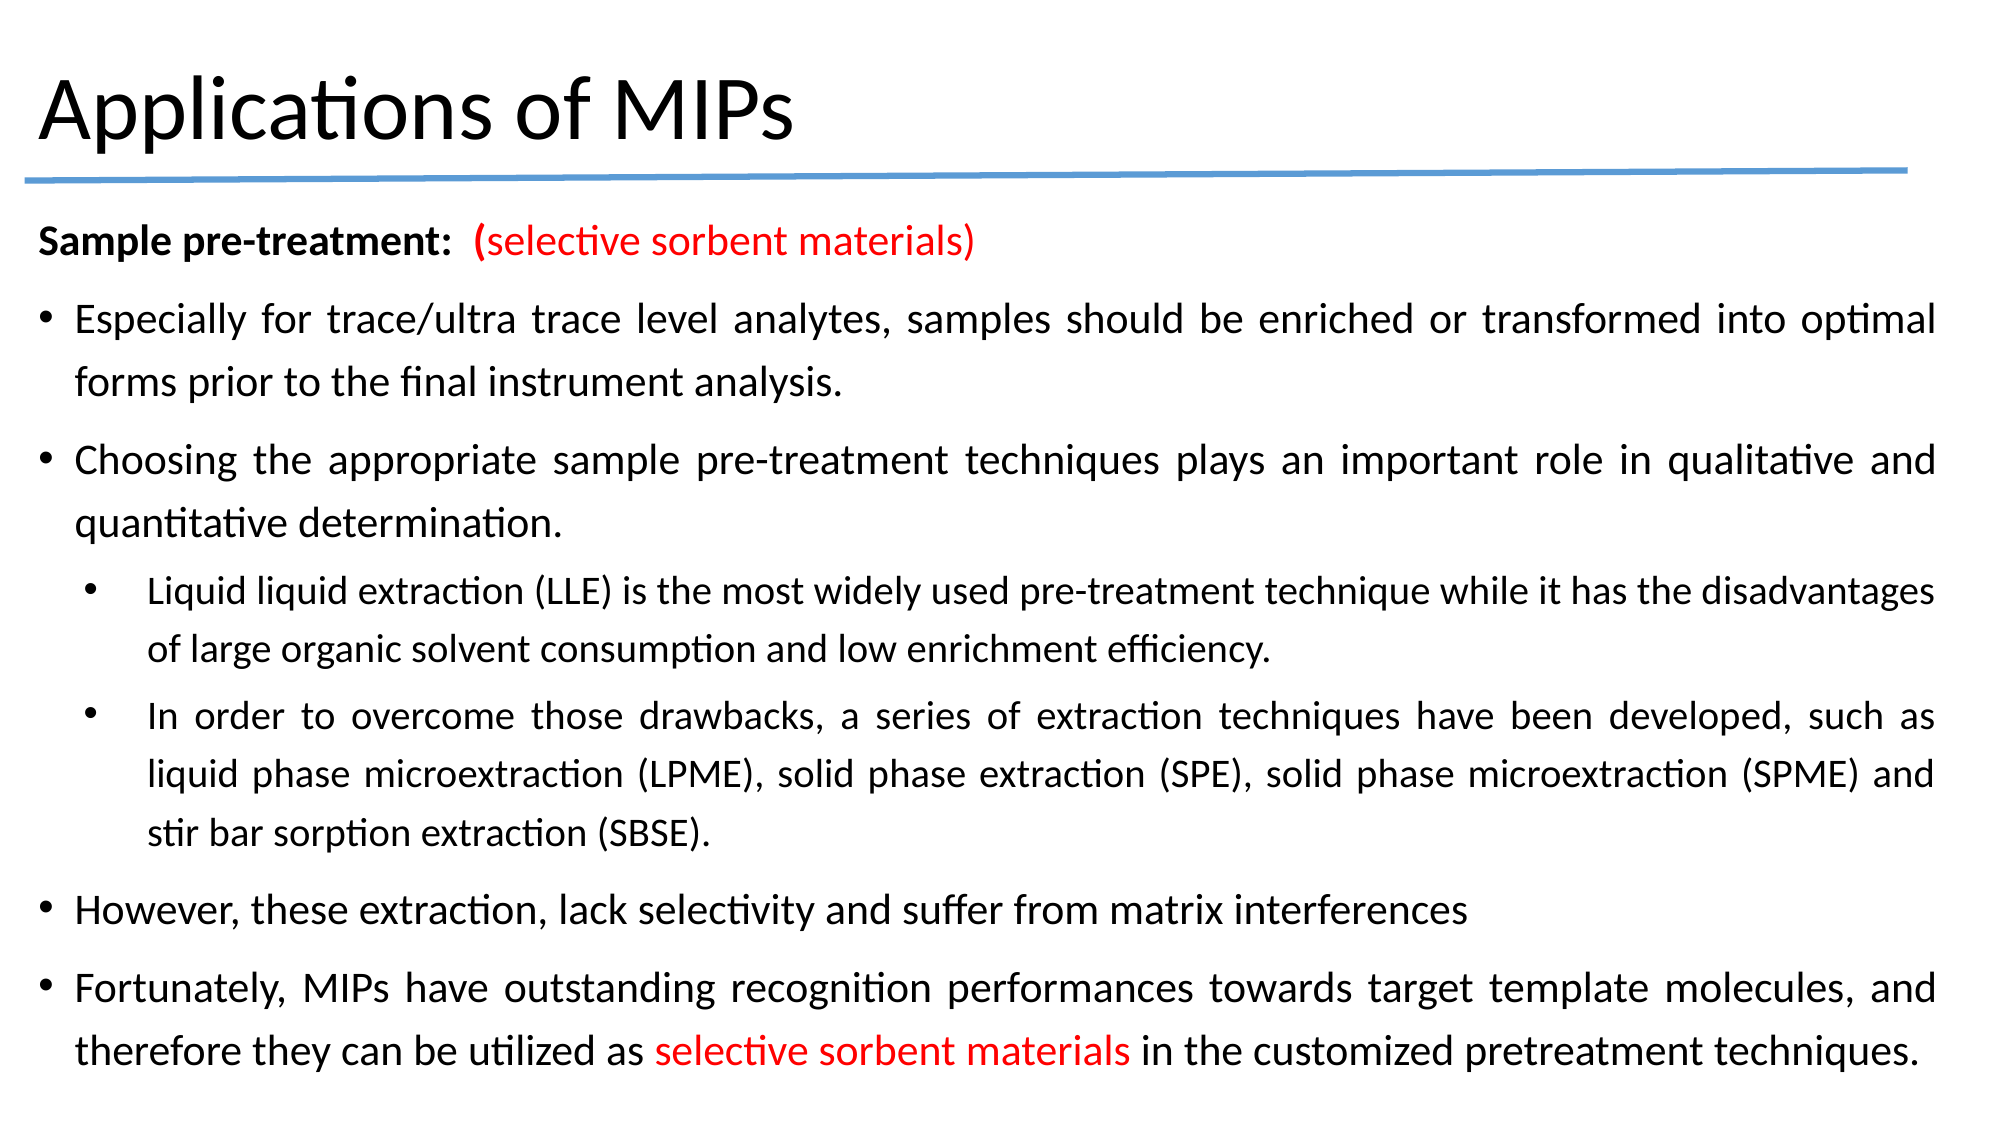

Applications of MIPs
Sample pre-treatment:  (selective sorbent materials)
Especially for trace/ultra trace level analytes, samples should be enriched or transformed into optimal forms prior to the final instrument analysis.
Choosing the appropriate sample pre-treatment techniques plays an important role in qualitative and quantitative determination.
Liquid liquid extraction (LLE) is the most widely used pre-treatment technique while it has the disadvantages of large organic solvent consumption and low enrichment efficiency.
In order to overcome those drawbacks, a series of extraction techniques have been developed, such as liquid phase microextraction (LPME), solid phase extraction (SPE), solid phase microextraction (SPME) and stir bar sorption extraction (SBSE).
However, these extraction, lack selectivity and suffer from matrix interferences
Fortunately, MIPs have outstanding recognition performances towards target template molecules, and therefore they can be utilized as selective sorbent materials in the customized pretreatment techniques.